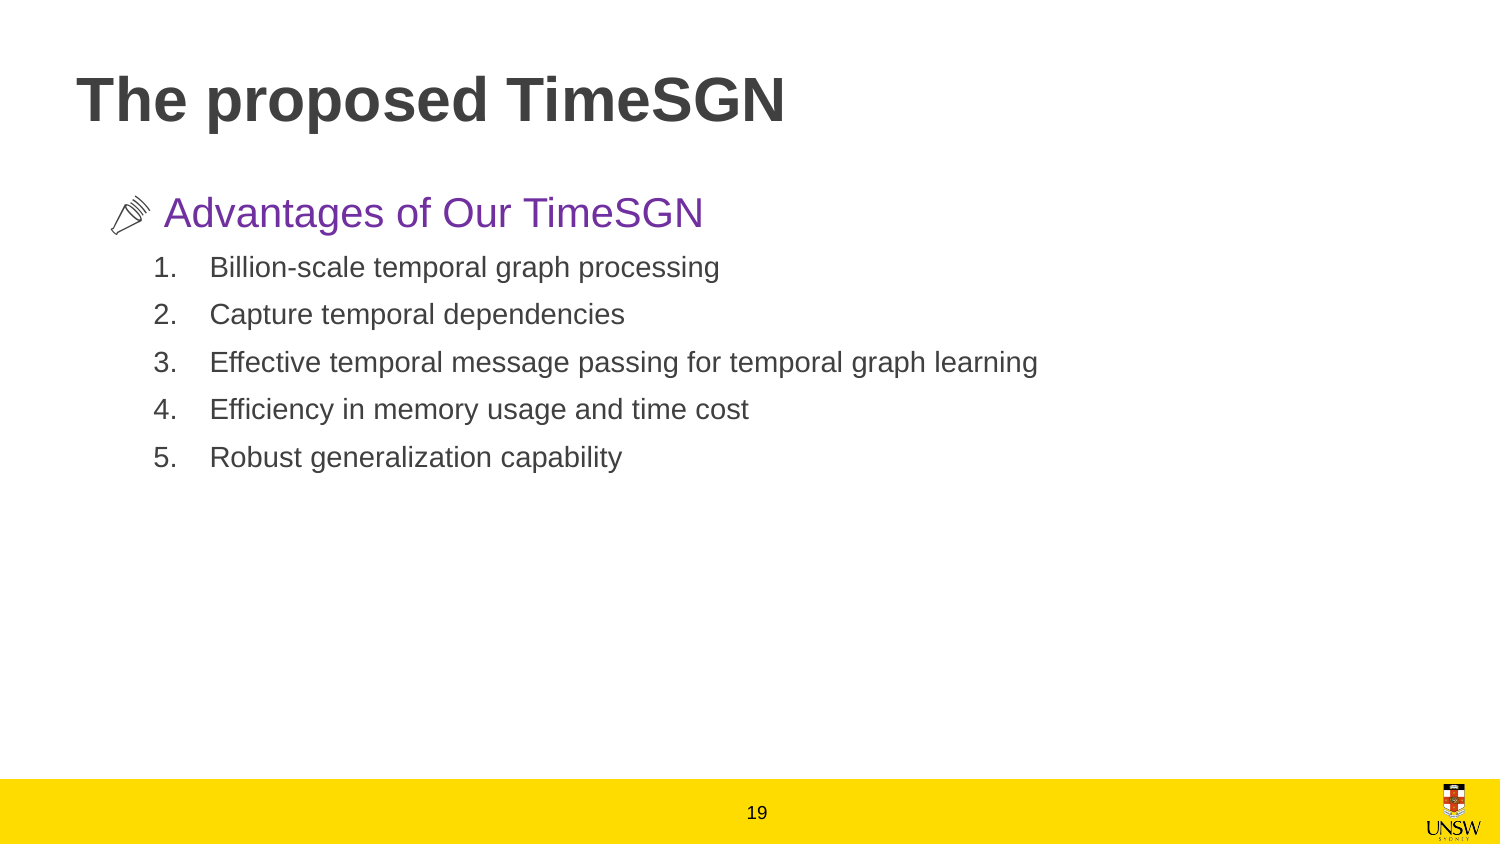

# The proposed TimeSGN
📣 Advantages of Our TimeSGN
Billion-scale temporal graph processing
Capture temporal dependencies
Effective temporal message passing for temporal graph learning
Efficiency in memory usage and time cost
Robust generalization capability